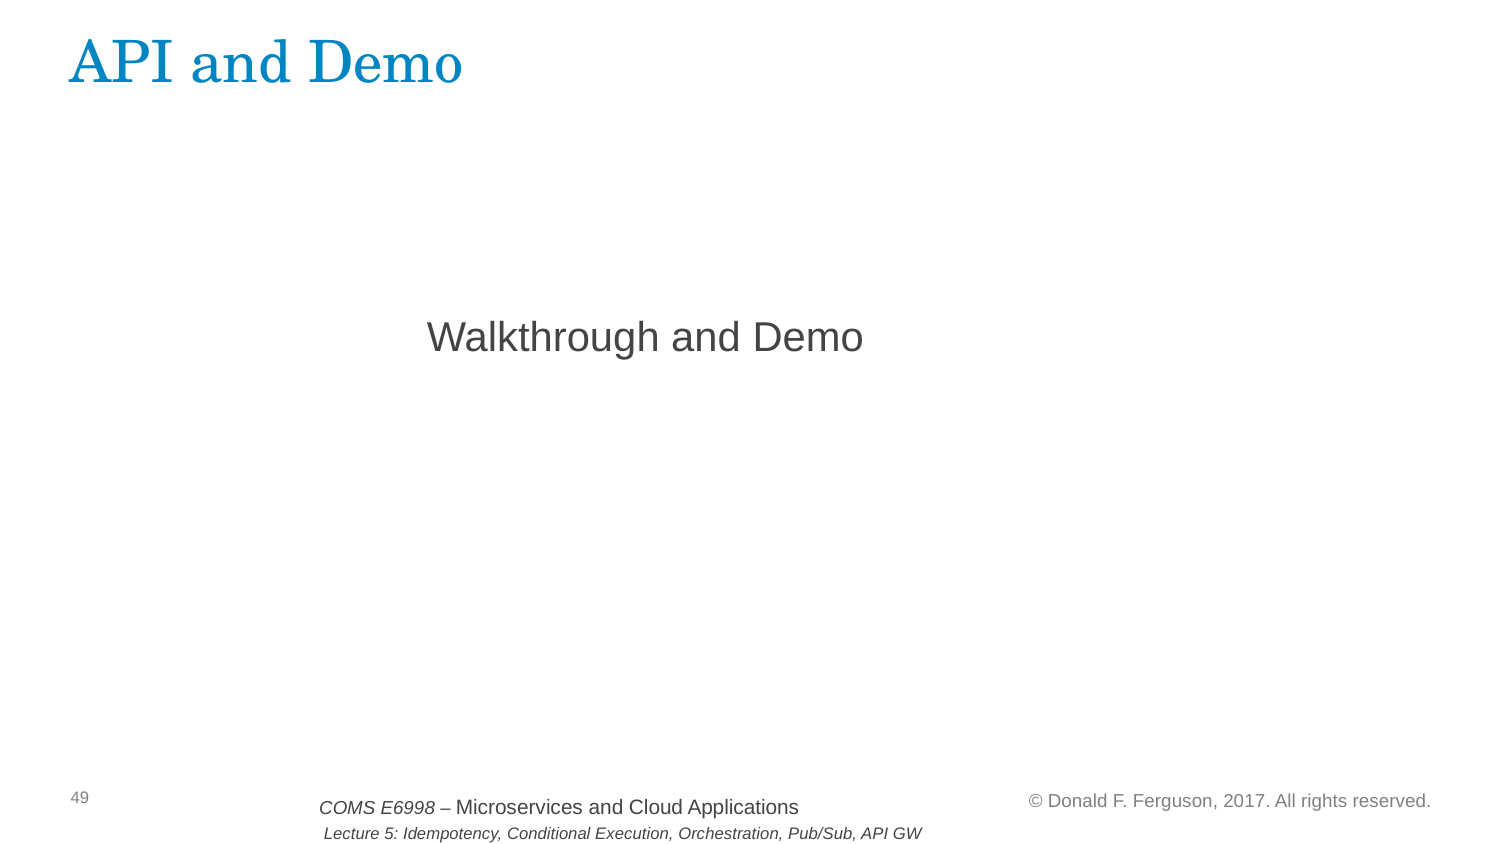

# API and Demo
Walkthrough and Demo